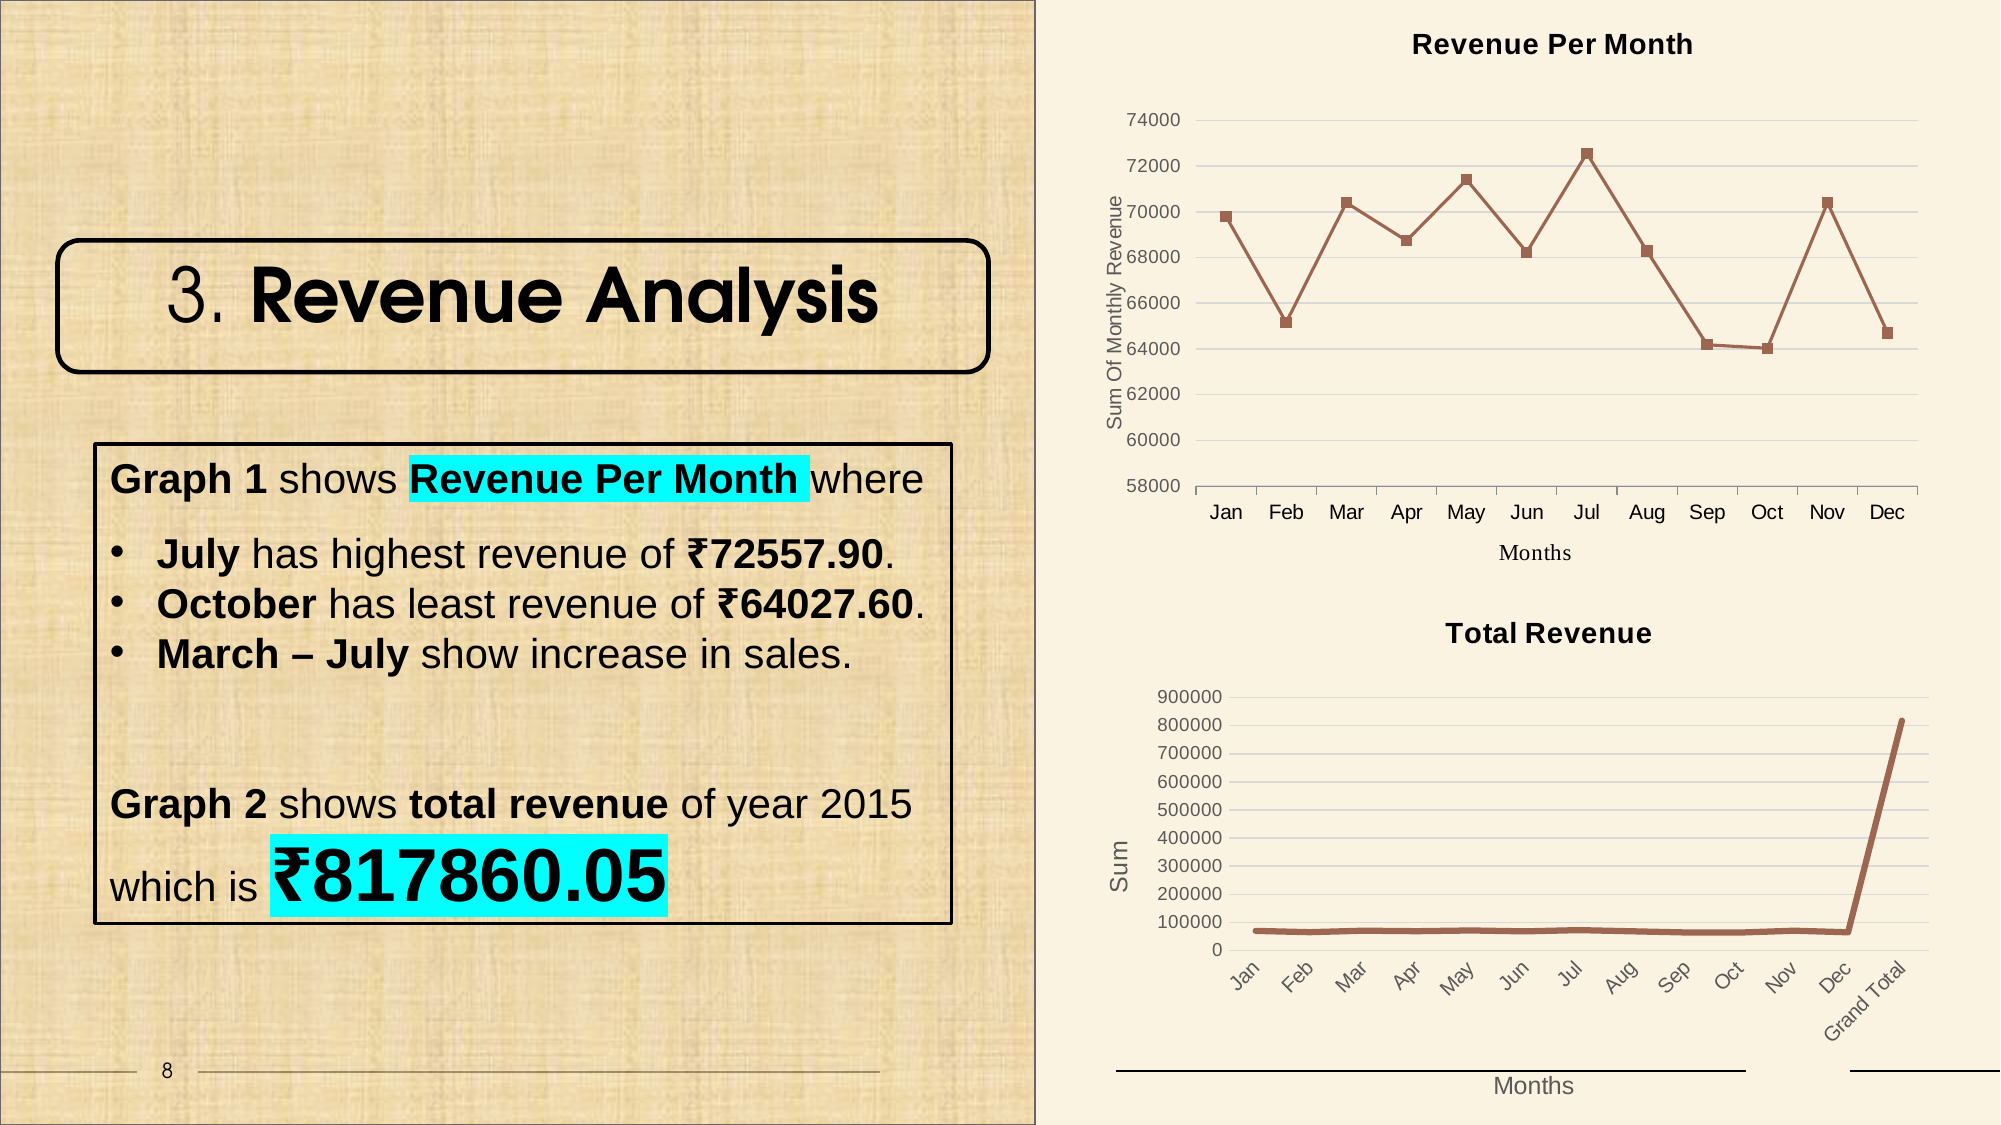

### Chart: Revenue Per Month

| Category | Total |
|---|---|
| Jan | 69793.2999999999 |
| Feb | 65159.59999999992 |
| Mar | 70397.09999999989 |
| Apr | 68736.79999999987 |
| May | 71402.74999999988 |
| Jun | 68230.19999999992 |
| Jul | 72557.89999999986 |
| Aug | 68278.24999999991 |
| Sep | 64180.04999999995 |
| Oct | 64027.59999999992 |
| Nov | 70395.3499999999 |
| Dec | 64701.149999999936 |
3. Revenue Analysis

Graph 1 shows Revenue Per Month where
July has highest revenue of ₹72557.90.
October has least revenue of ₹64027.60.
March – July show increase in sales.

Graph 2 shows total revenue of year 2015 which is ₹817860.05

### Chart: Total Revenue

| Category | Sum of Price Of Order |
|---|---|
| Jan | 69793.2999999999 |
| Feb | 65159.59999999992 |
| Mar | 70397.09999999989 |
| Apr | 68736.79999999987 |
| May | 71402.74999999988 |
| Jun | 68230.19999999992 |
| Jul | 72557.89999999986 |
| Aug | 68278.24999999991 |
| Sep | 64180.04999999995 |
| Oct | 64027.59999999992 |
| Nov | 70395.3499999999 |
| Dec | 64701.149999999936 |
| Grand Total | 817860.0499999989 |
8